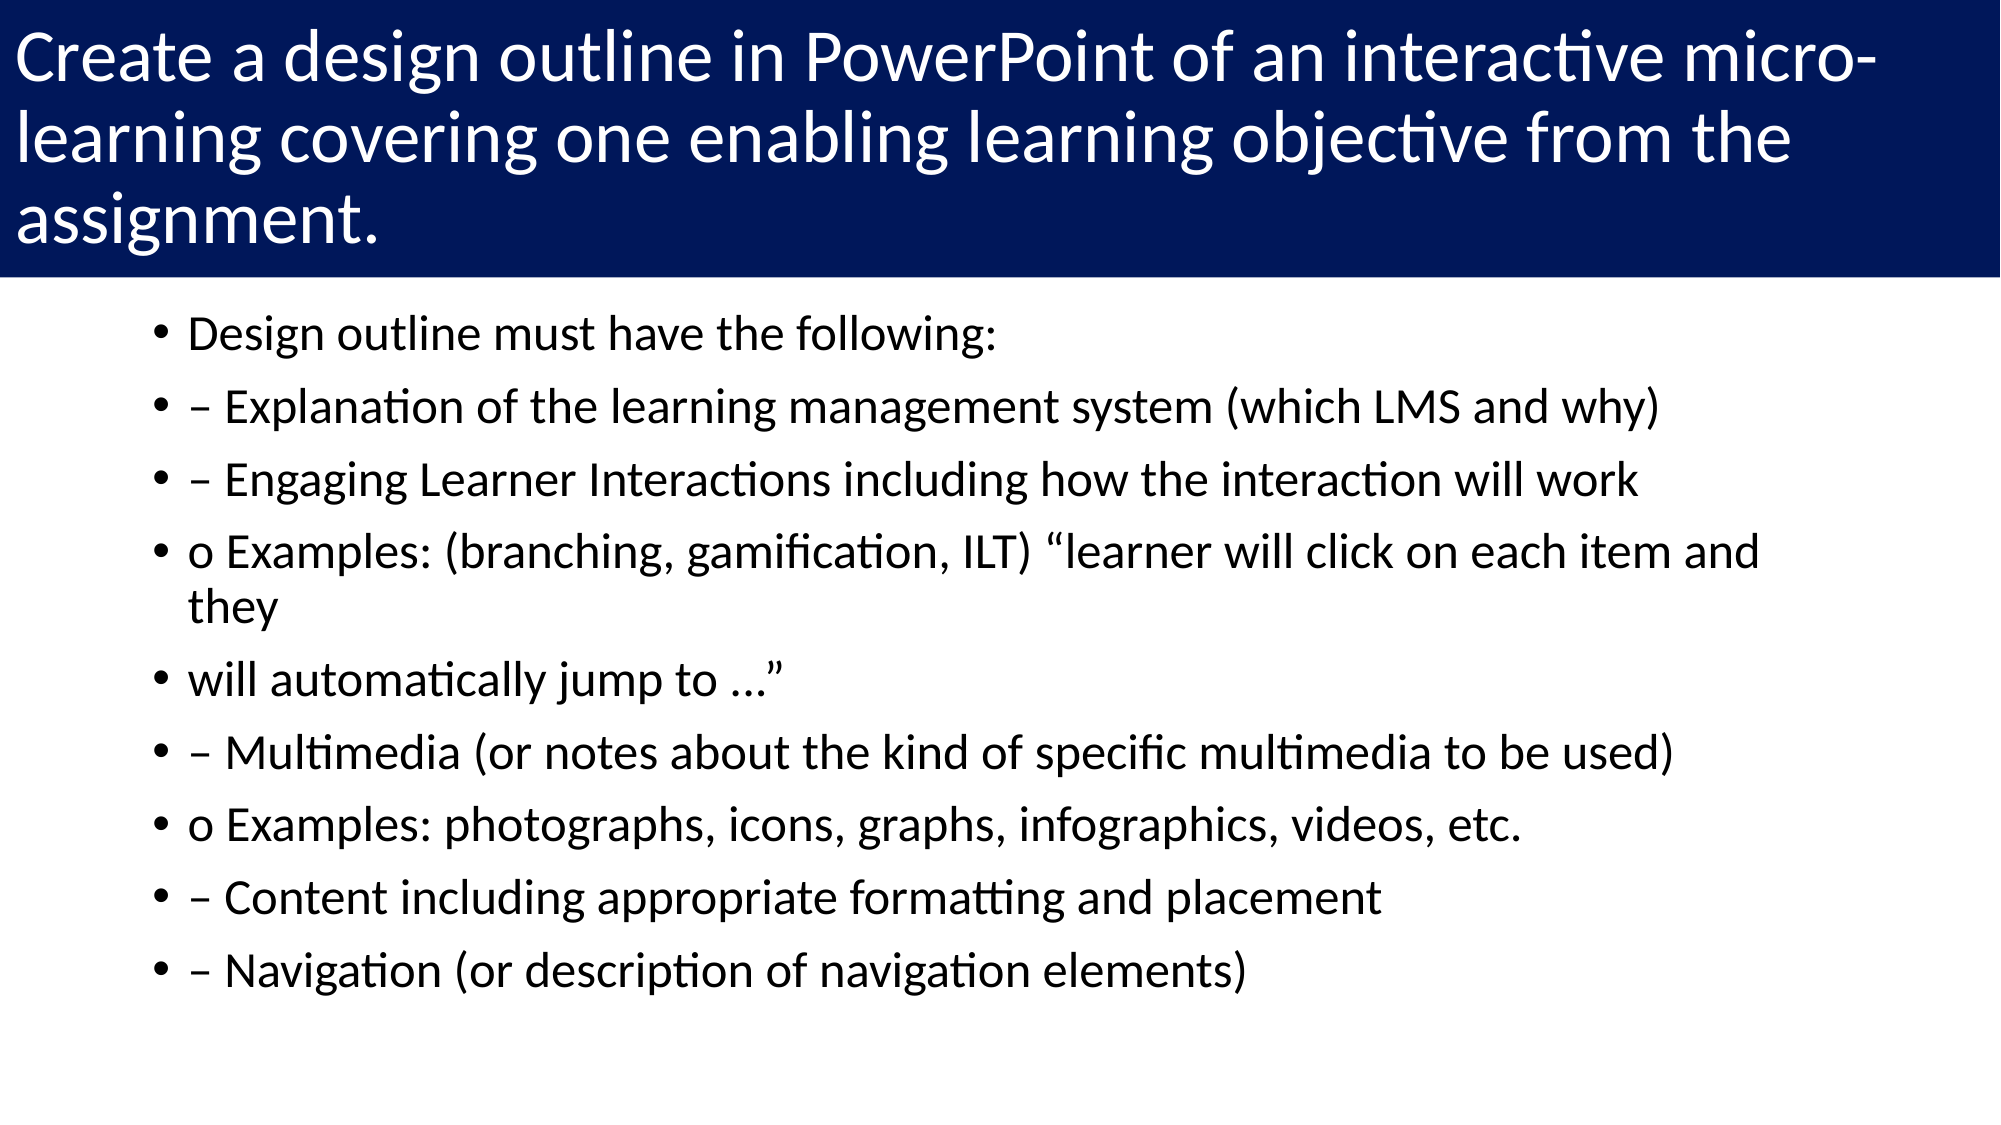

# Create a design outline in PowerPoint of an interactive micro-learning covering one enabling learning objective from the assignment.
Design outline must have the following:
– Explanation of the learning management system (which LMS and why)
– Engaging Learner Interactions including how the interaction will work
o Examples: (branching, gamification, ILT) “learner will click on each item and they
will automatically jump to ...”
– Multimedia (or notes about the kind of specific multimedia to be used)
o Examples: photographs, icons, graphs, infographics, videos, etc.
– Content including appropriate formatting and placement
– Navigation (or description of navigation elements)